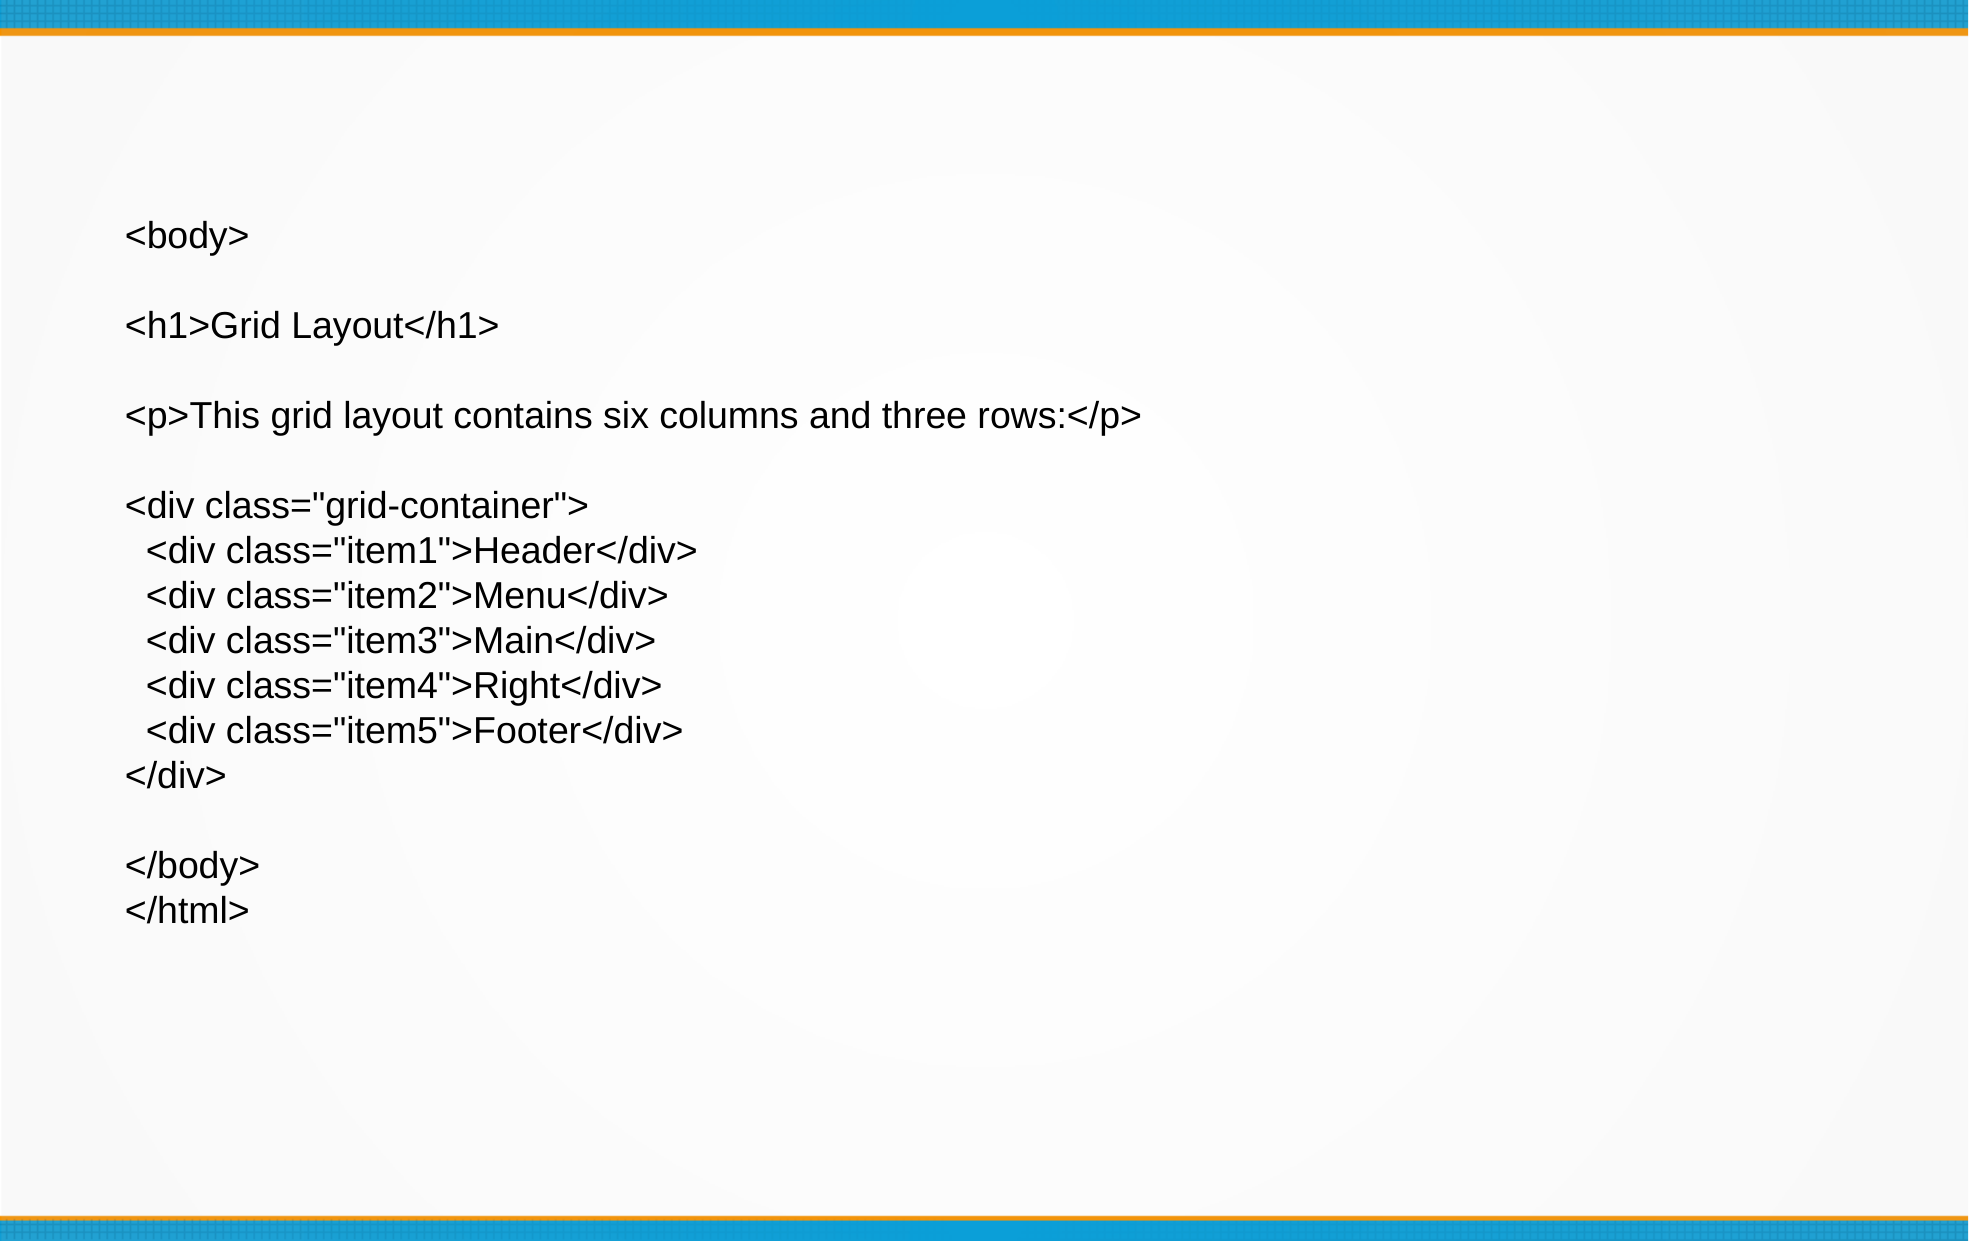

<body>

<h1>Grid Layout</h1>

<p>This grid layout contains six columns and three rows:</p>

<div class="grid-container">
  <div class="item1">Header</div>
  <div class="item2">Menu</div>
  <div class="item3">Main</div>
  <div class="item4">Right</div>
  <div class="item5">Footer</div>
</div>

</body>
</html>